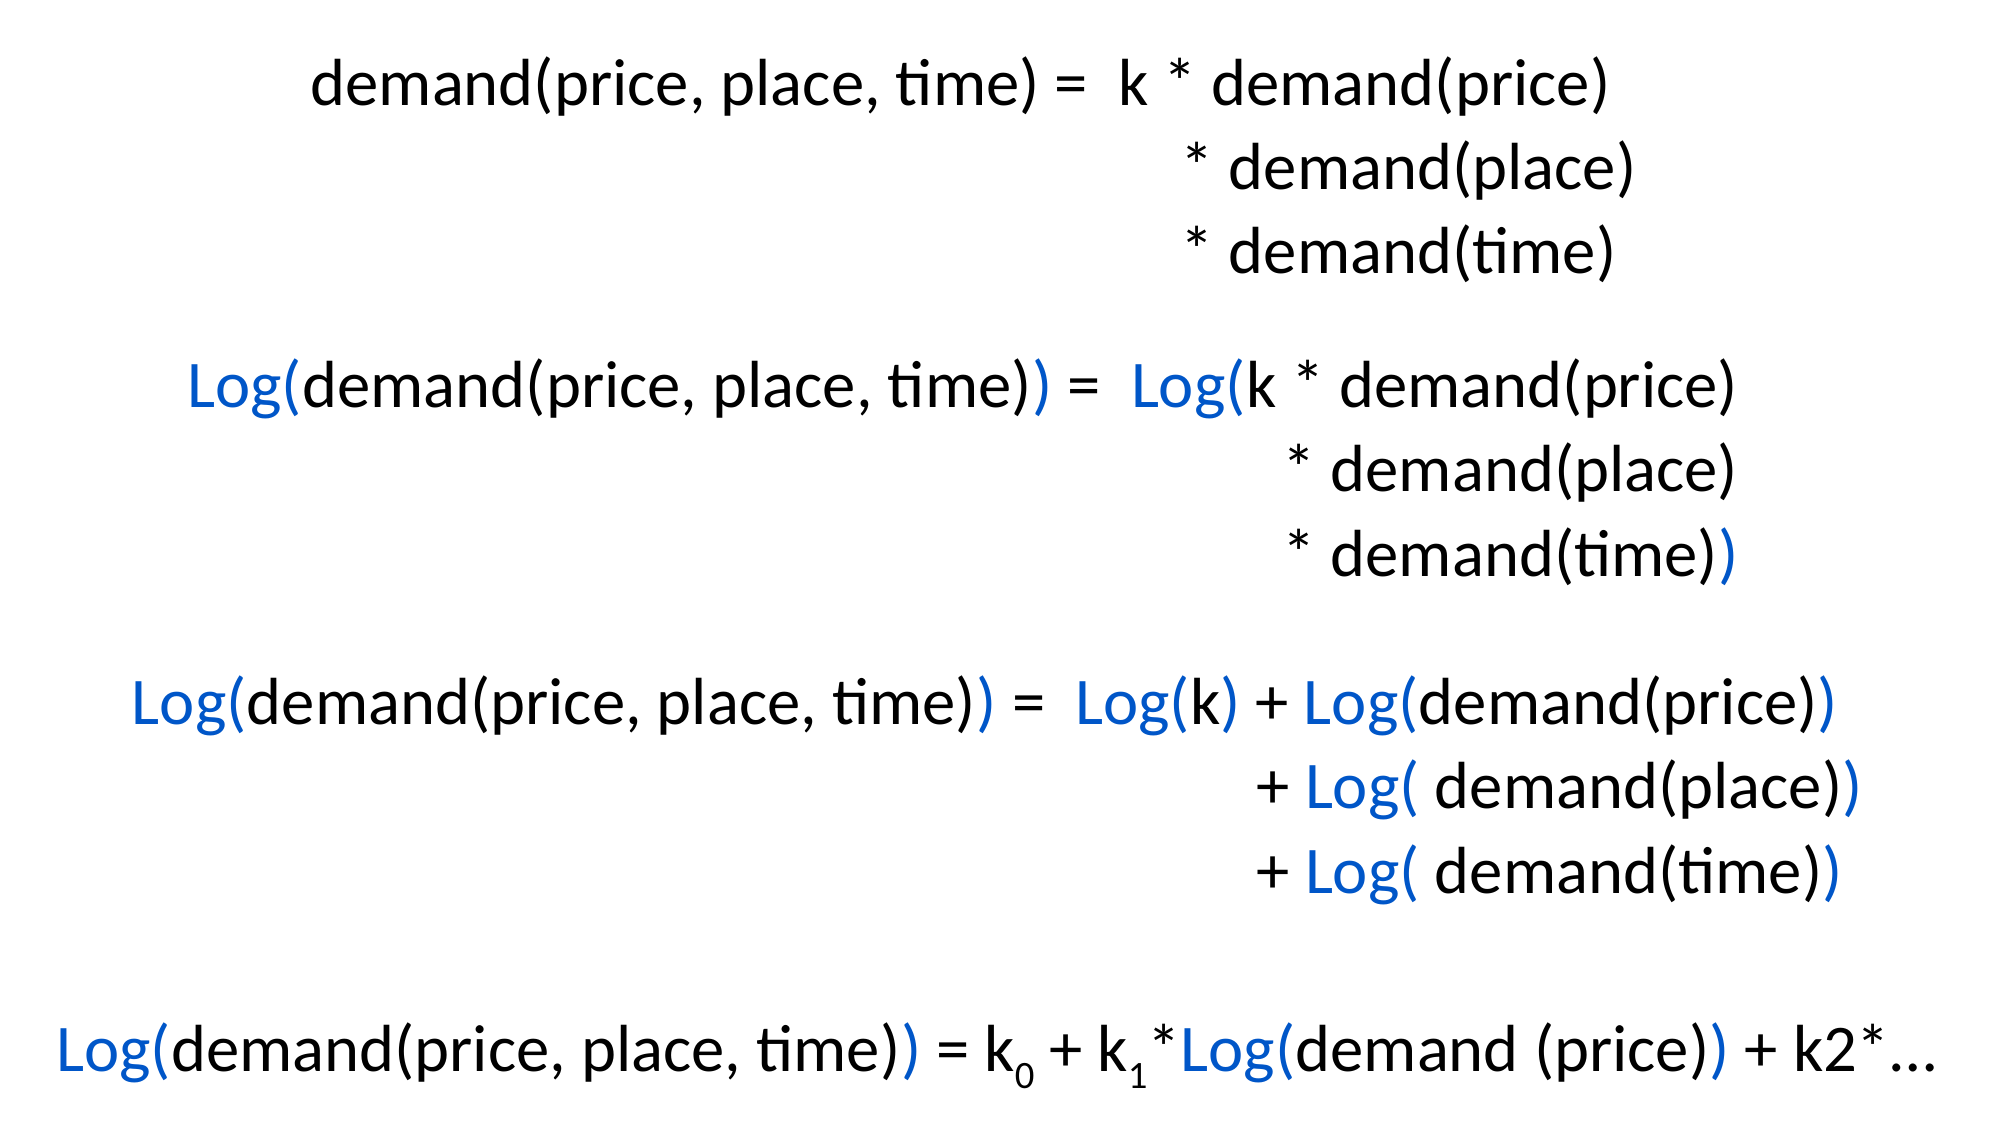

demand(price, place, time) =  k * demand(price)
                                                          * demand(place)
                                                          * demand(time)
Log(demand(price, place, time)) =  Log(k * demand(price)
                                                                         * demand(place)
                                                                         * demand(time))
Log(demand(price, place, time)) =  Log(k) + Log(demand(price))
                                                                           + Log( demand(place))
                                                                           + Log( demand(time))
Log(demand(price, place, time)) = k0 + k1*Log(demand (price)) + k2*…